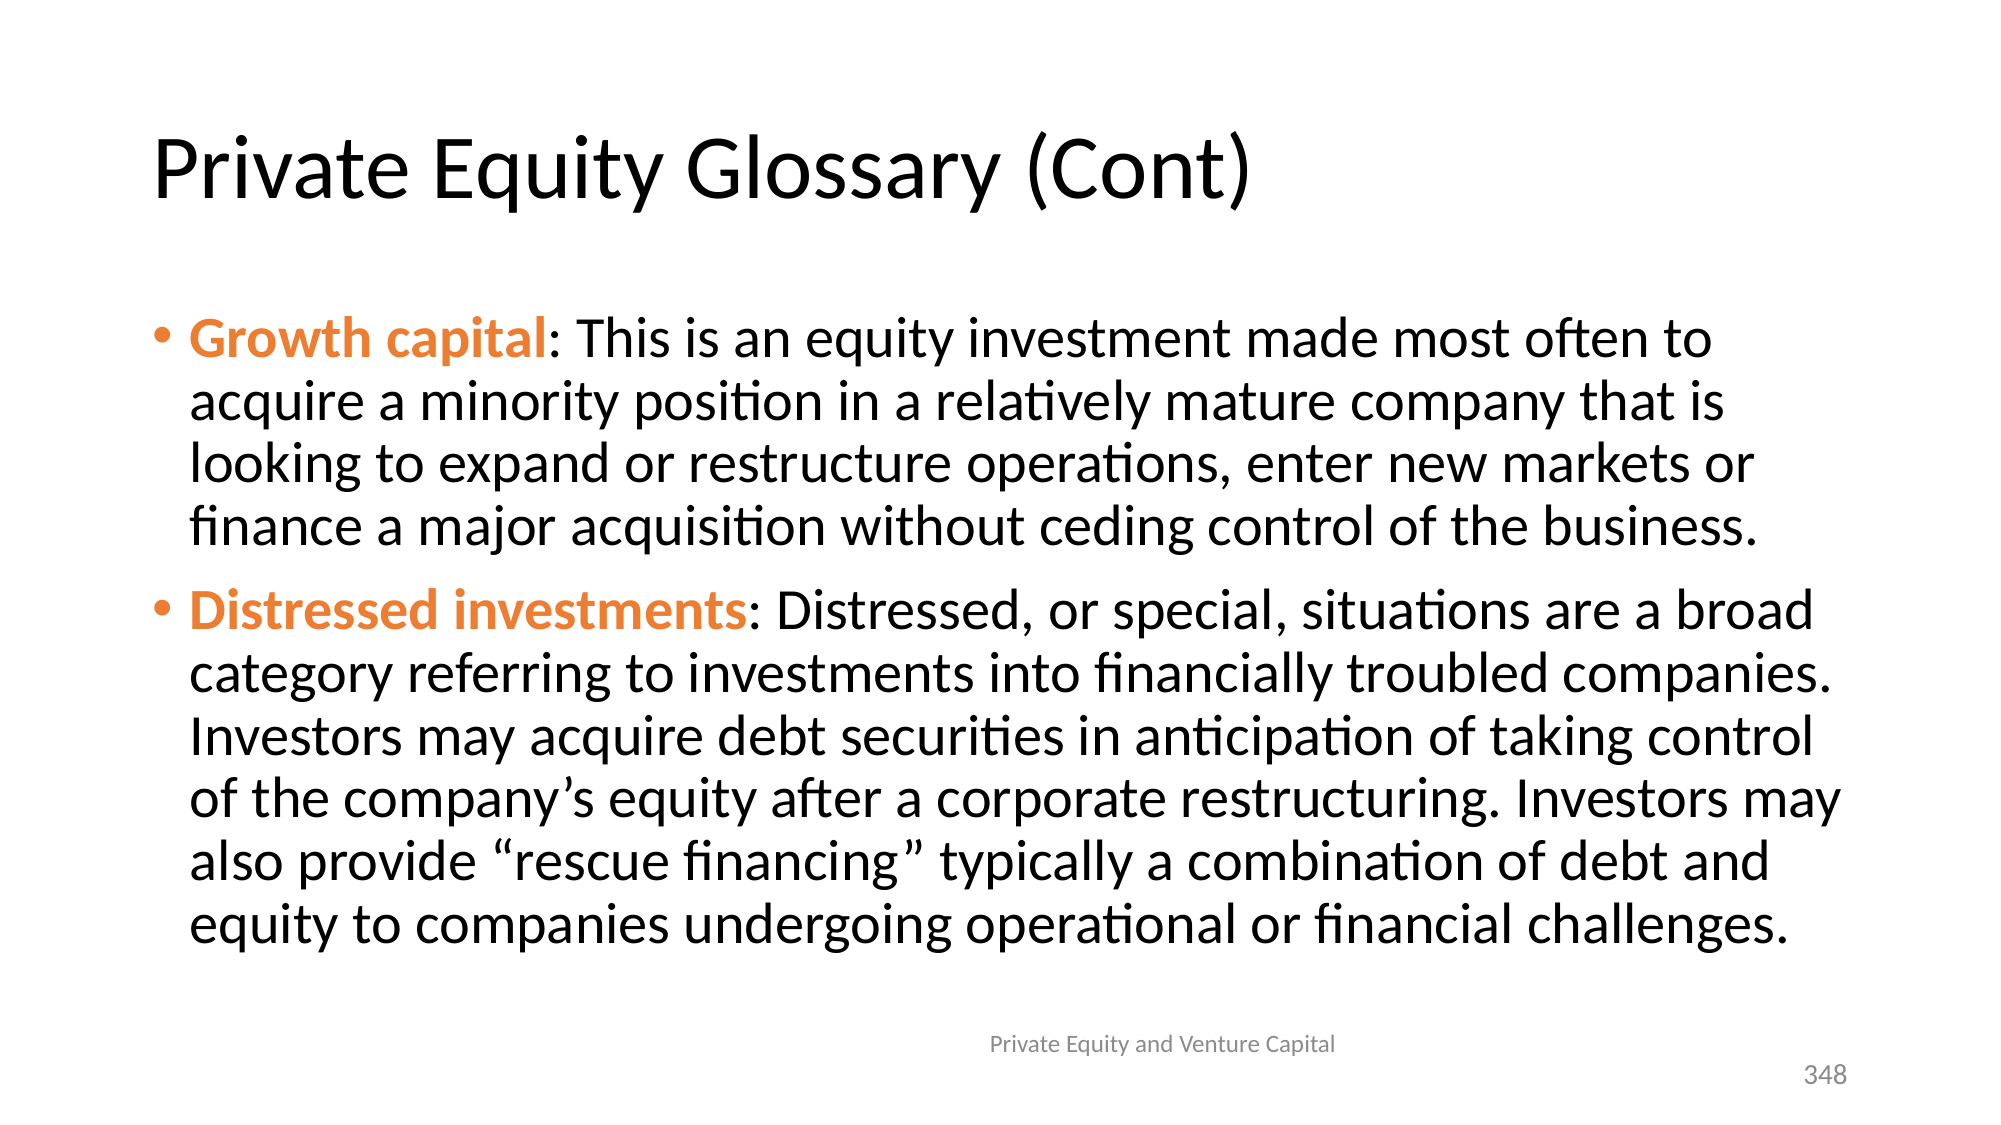

# Private Equity Glossary (Cont)
Growth capital: This is an equity investment made most often to acquire a minority position in a relatively mature company that is looking to expand or restructure operations, enter new markets or finance a major acquisition without ceding control of the business.
Distressed investments: Distressed, or special, situations are a broad category referring to investments into financially troubled companies. Investors may acquire debt securities in anticipation of taking control of the company’s equity after a corporate restructuring. Investors may also provide “rescue financing” typically a combination of debt and equity to companies undergoing operational or financial challenges.
Private Equity and Venture Capital
348